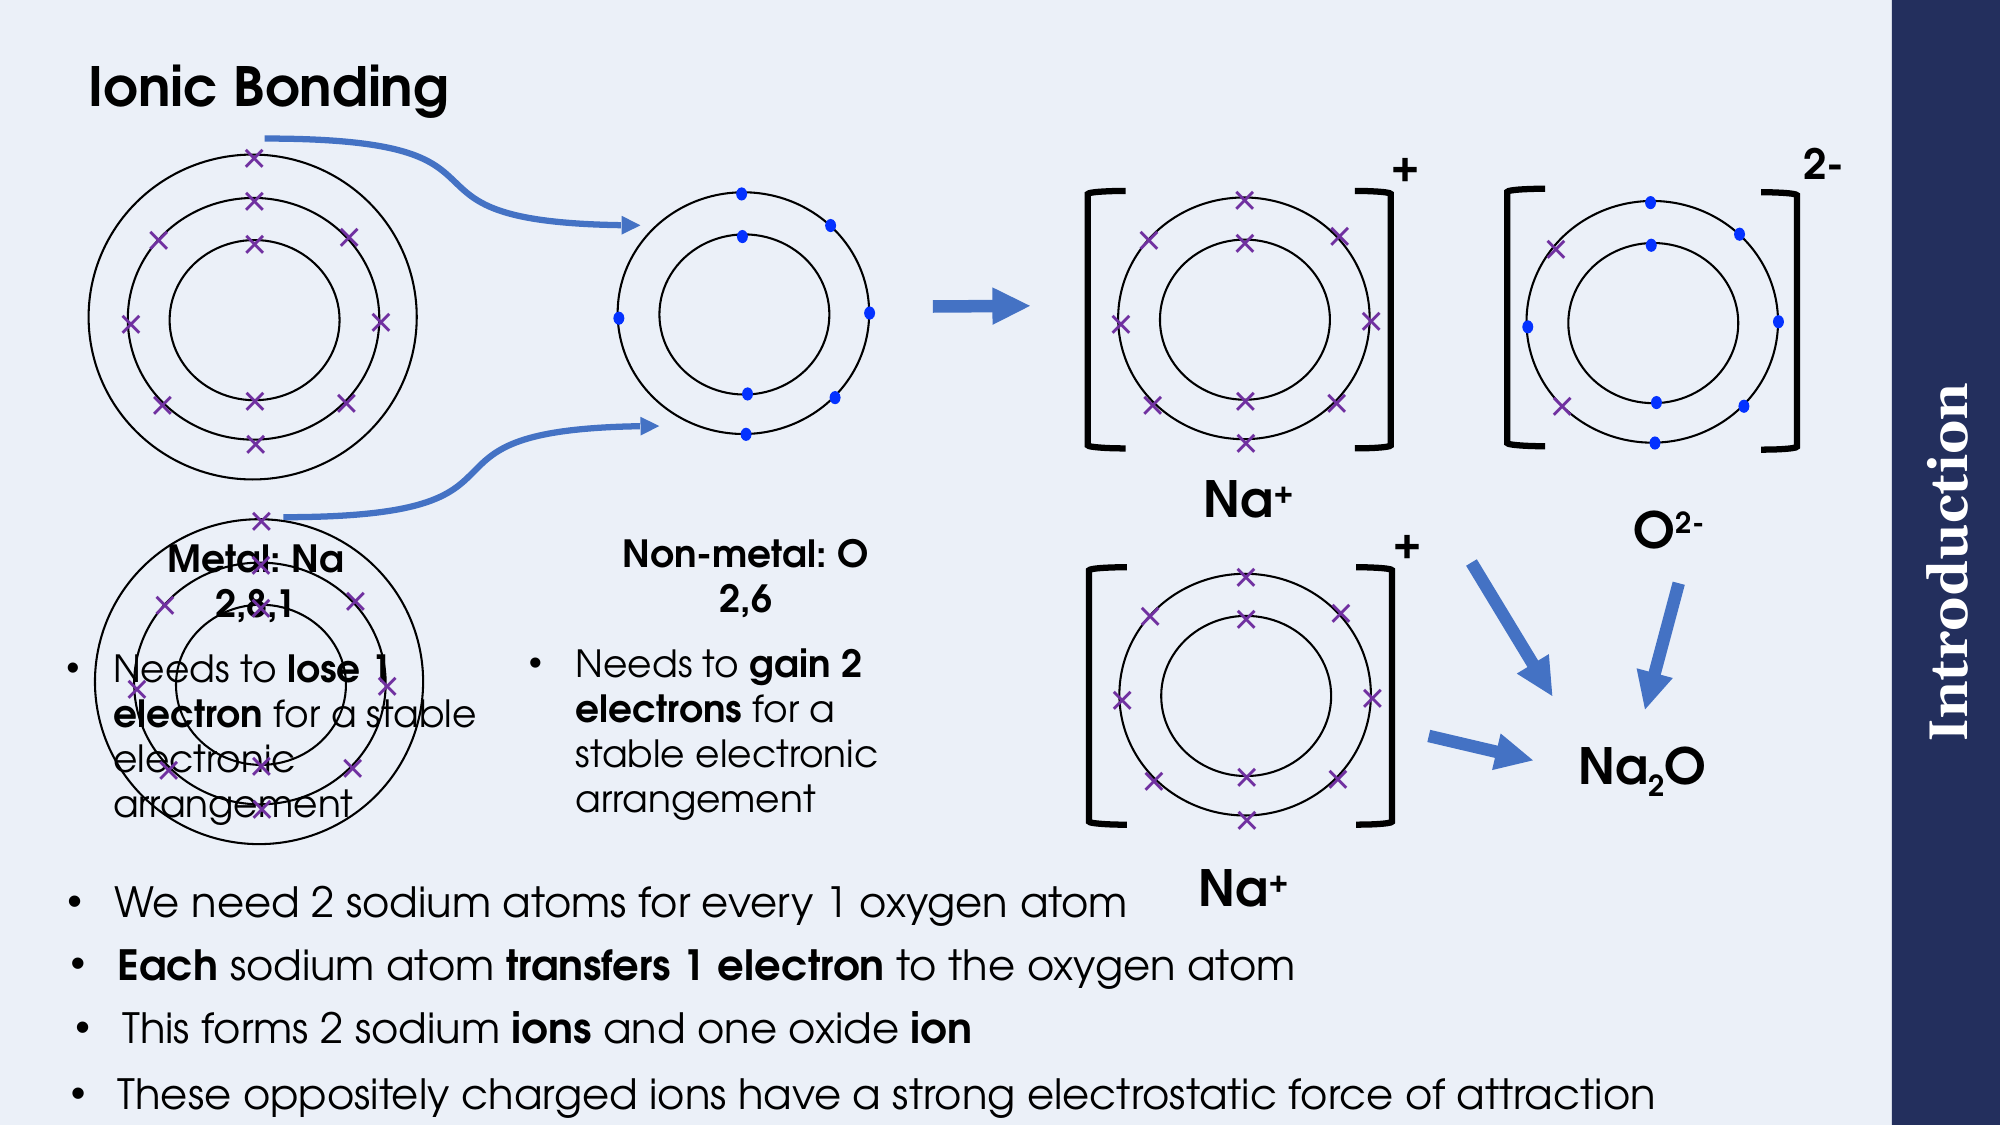

# Ionic Bonding
×
2-
+

×
×

×
×

×
×
×
×
×

×
×
×
×

×
×
×
×
×
×
×

×
×

Na+
×
O2-
+

Non-metal: O
2,6
Metal: Na
2,8,1
×
×

×

×
×

×
×
×

Needs to gain 2 electrons for a stable electronic arrangement
Needs to lose 1 electron for a stable electronic arrangement
×
×
×
×
Na2O
×
×
×
×
×
×
×
×
Na+
We need 2 sodium atoms for every 1 oxygen atom
Each sodium atom transfers 1 electron to the oxygen atom
This forms 2 sodium ions and one oxide ion
These oppositely charged ions have a strong electrostatic force of attraction